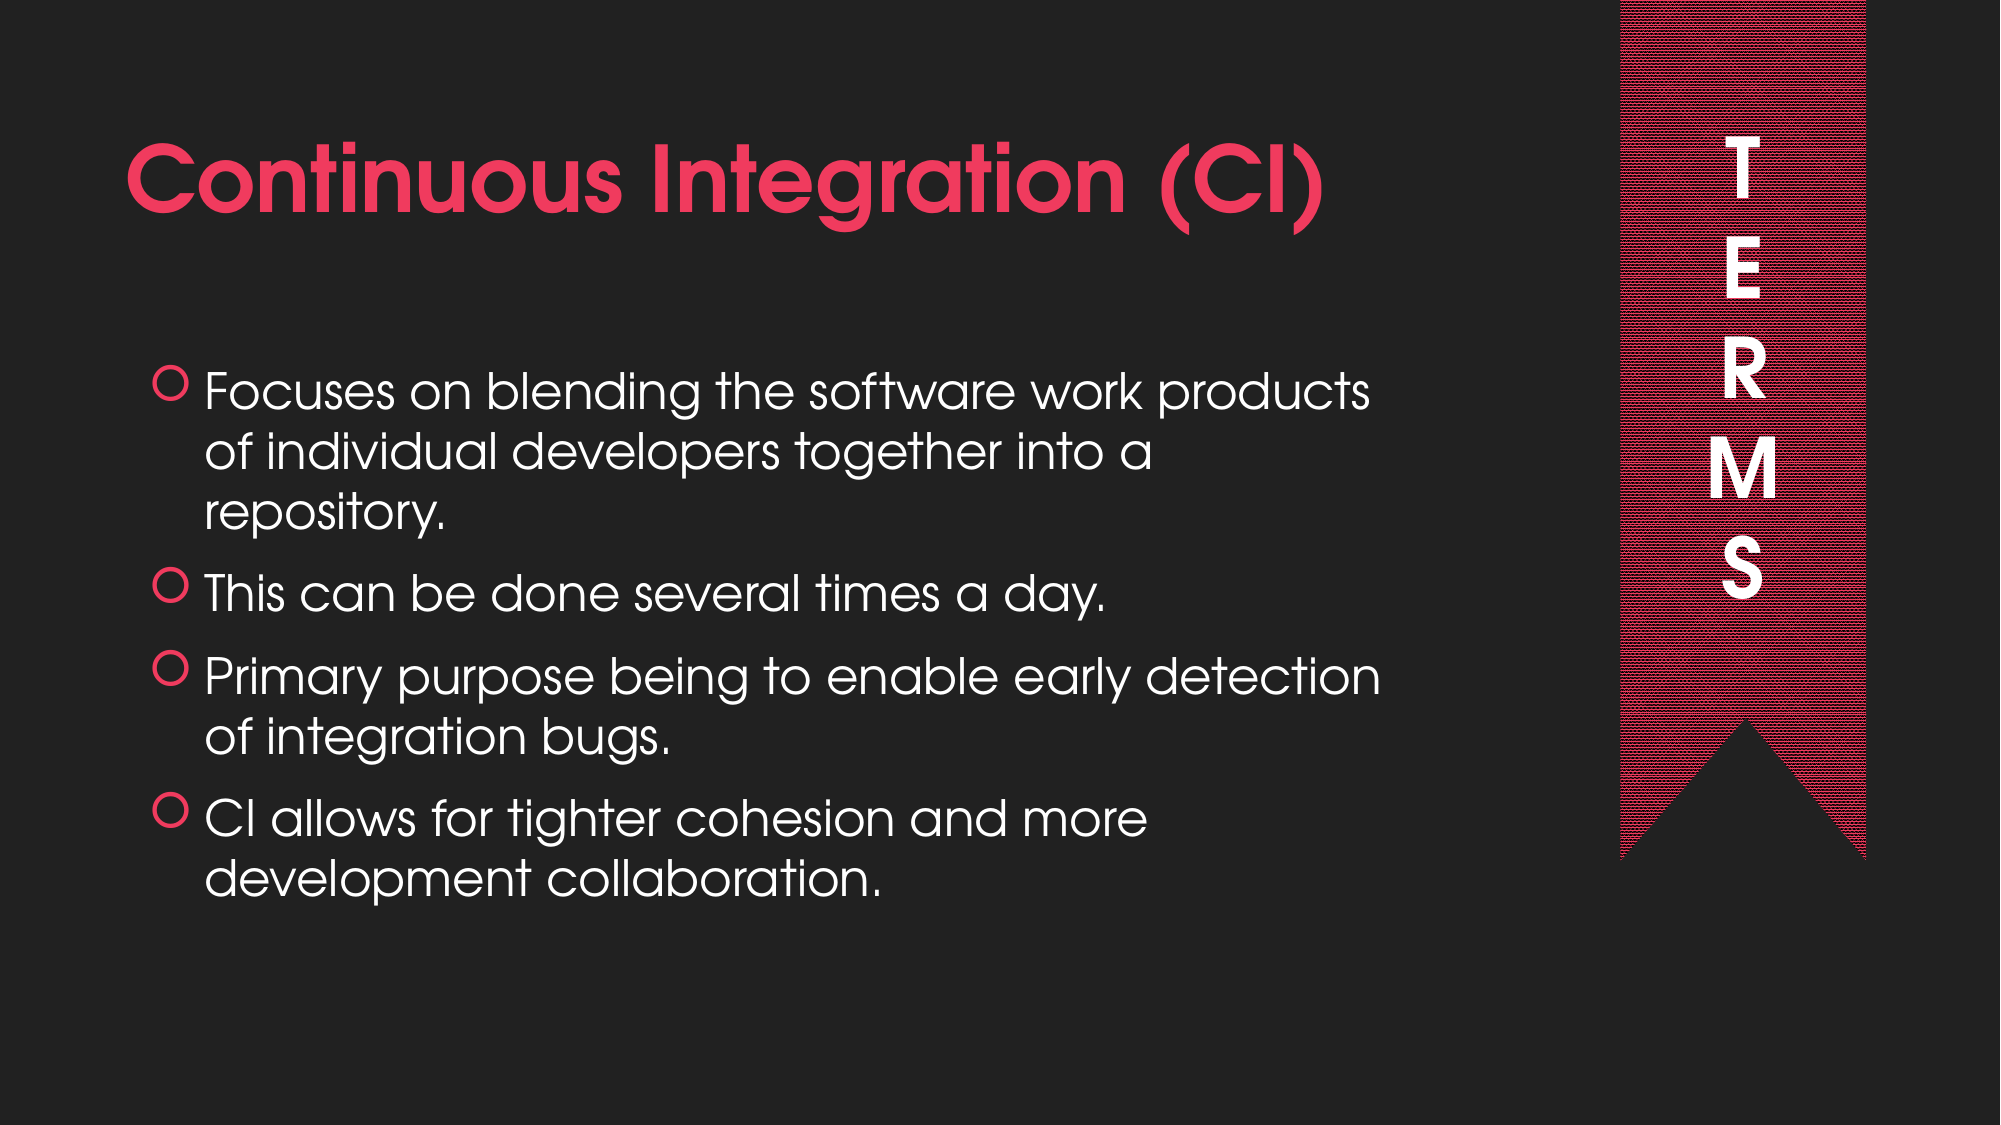

T
E
R
M
S
Continuous Integration (CI)

Focuses on blending the software work products of individual developers together into a repository.
This can be done several times a day.
Primary purpose being to enable early detection of integration bugs.
CI allows for tighter cohesion and more development collaboration.